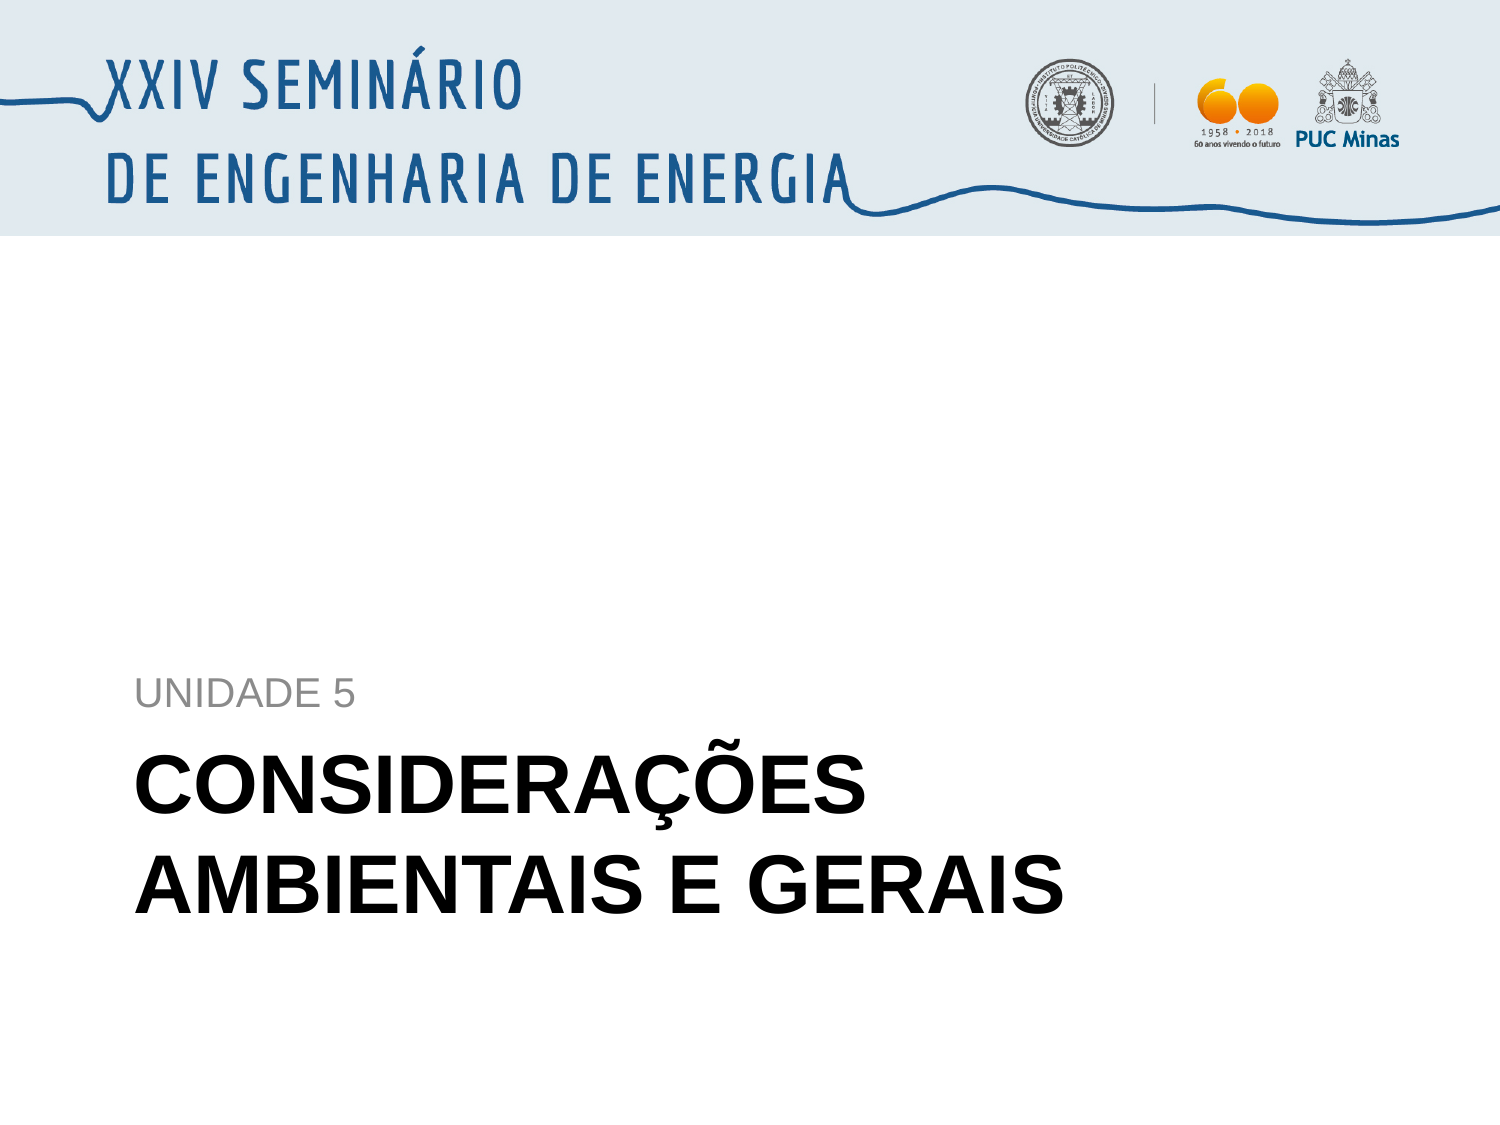

UNIDADE 5
# Considerações ambientais e gerais